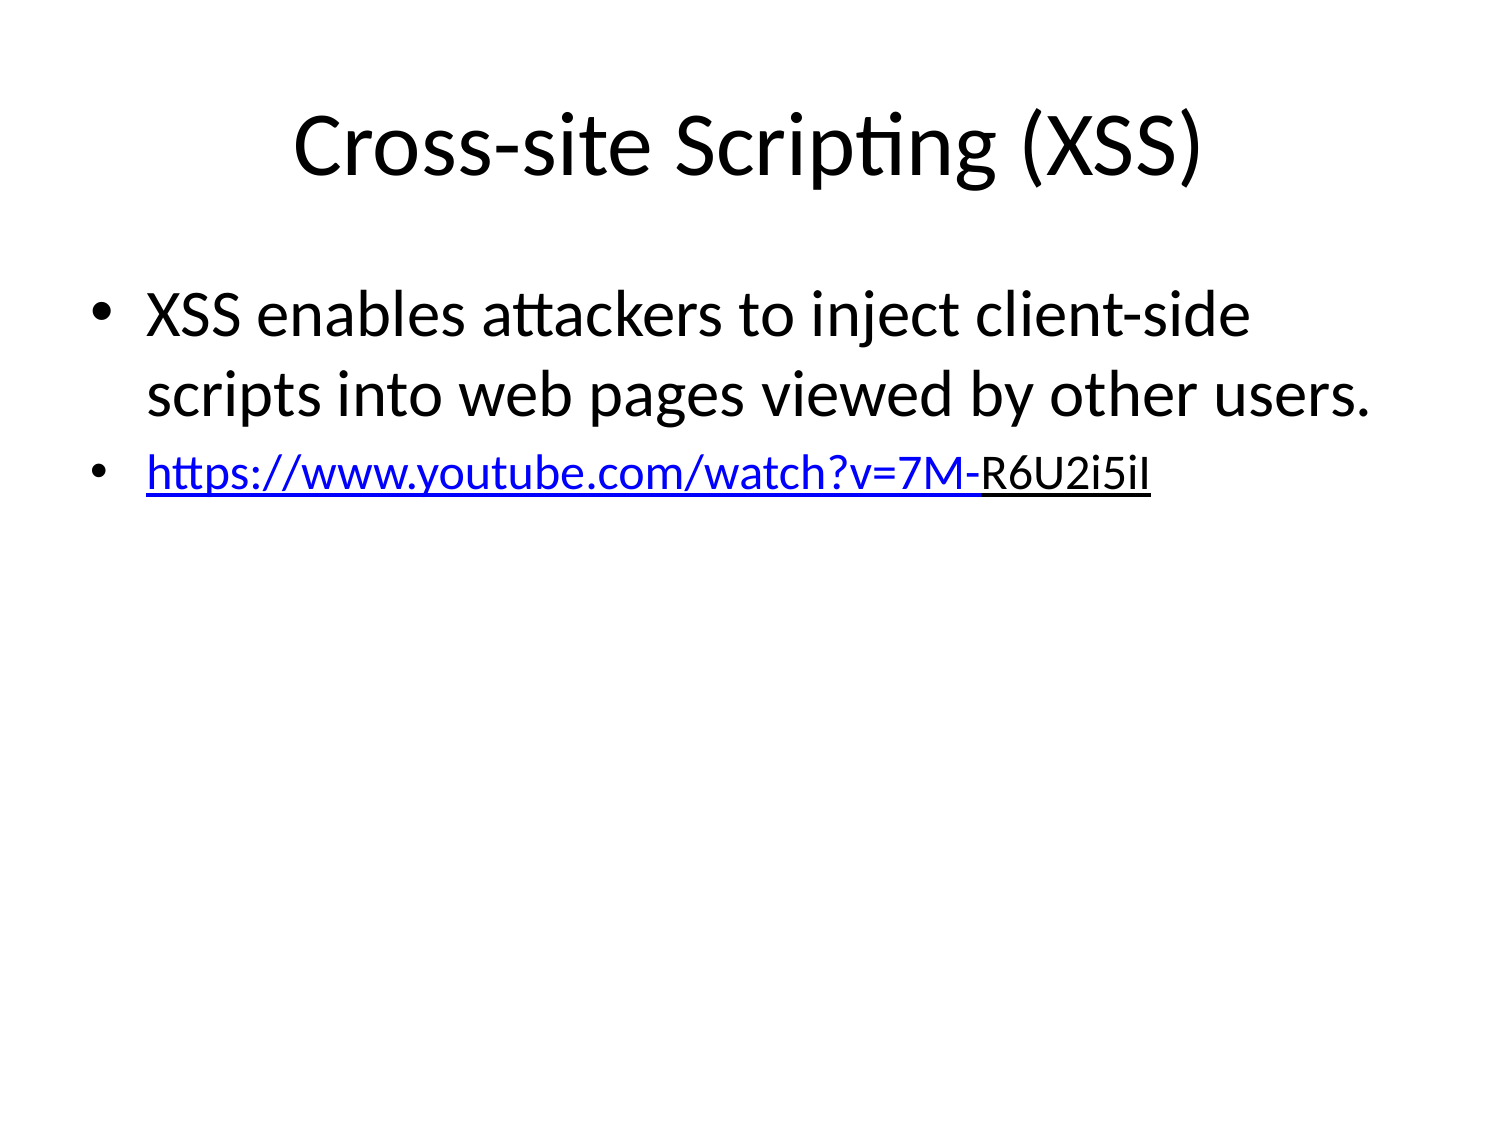

# Cross-site Scripting (XSS)
XSS enables attackers to inject client-side scripts into web pages viewed by other users.
https://www.youtube.com/watch?v=7M-R6U2i5iI